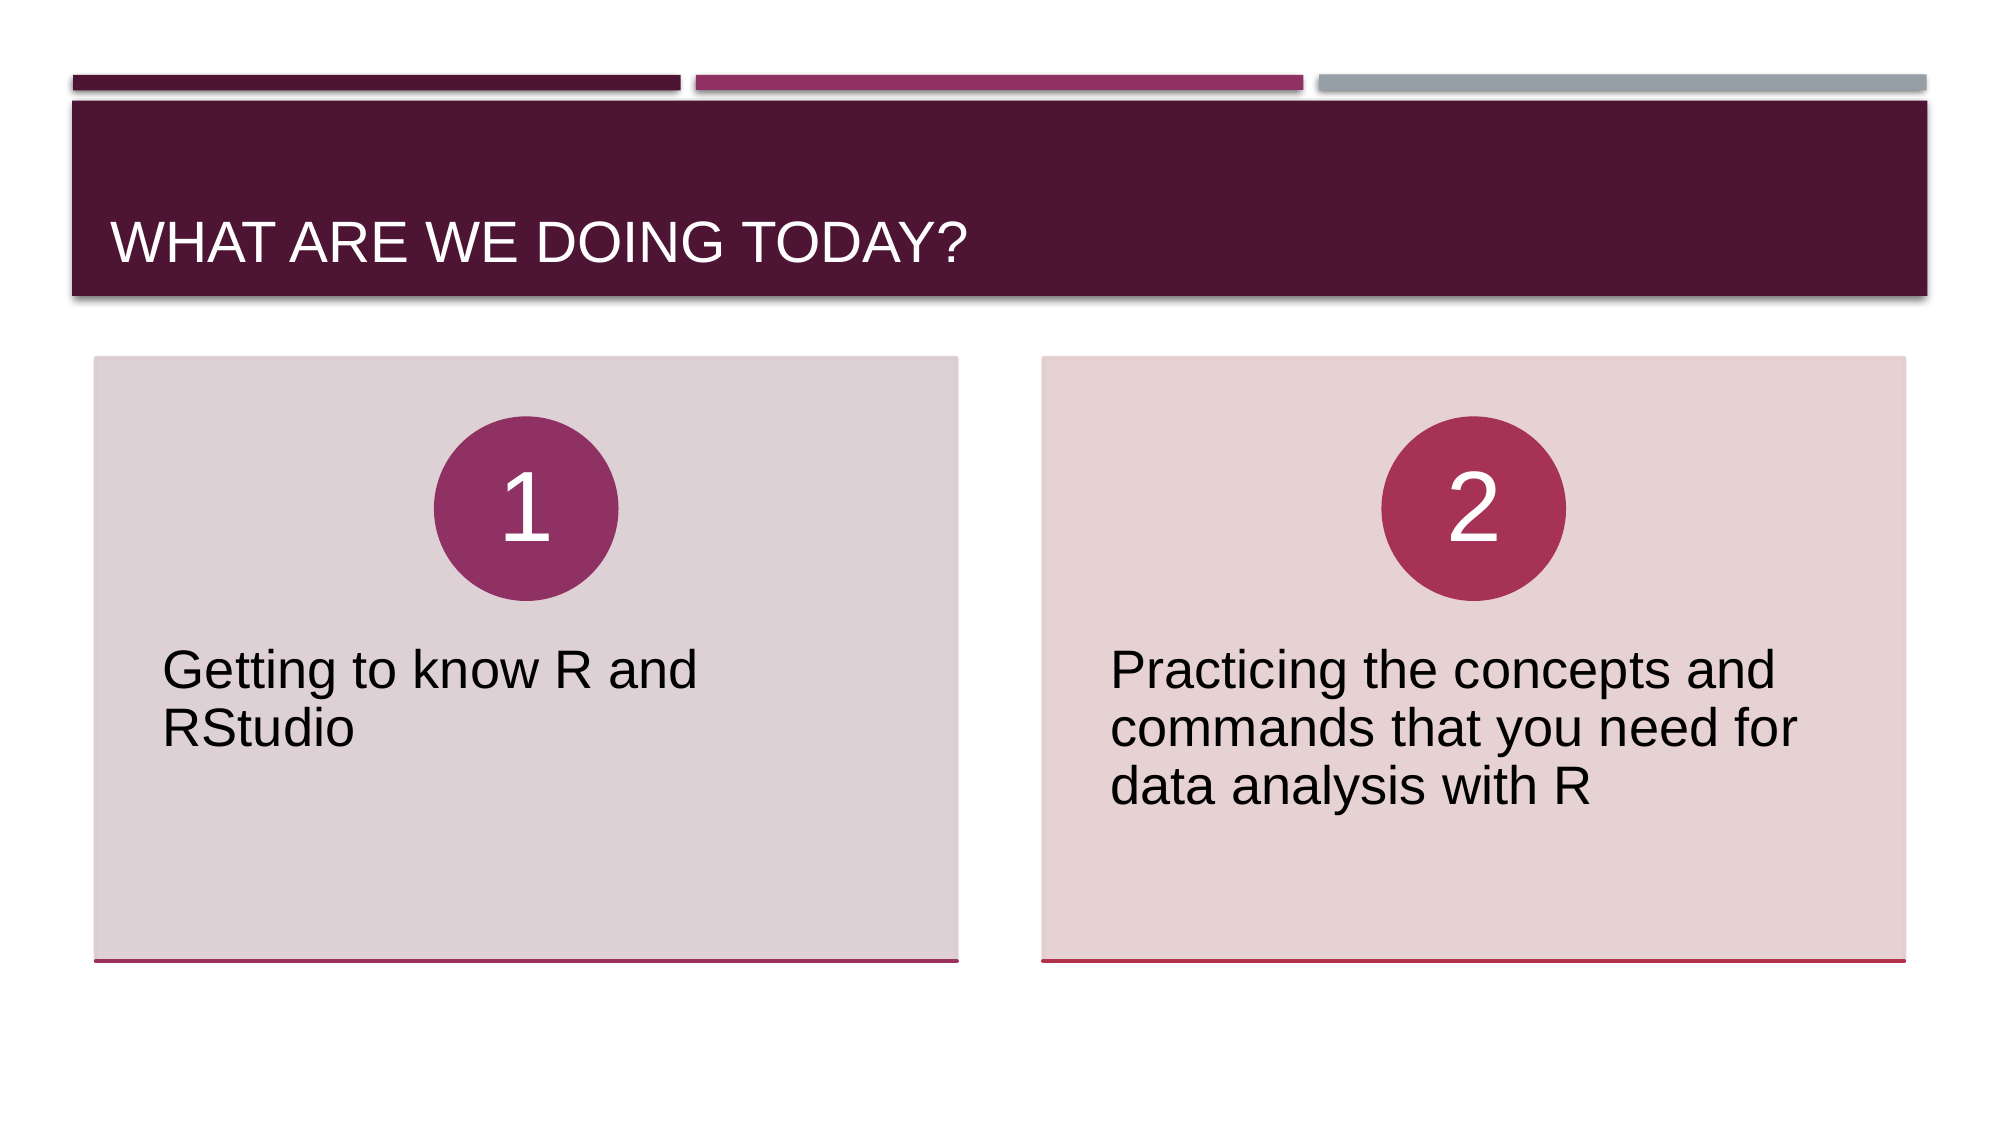

What are we doing today?
Getting to know R and RStudio
1
Practicing the concepts and commands that you need for data analysis with R
2